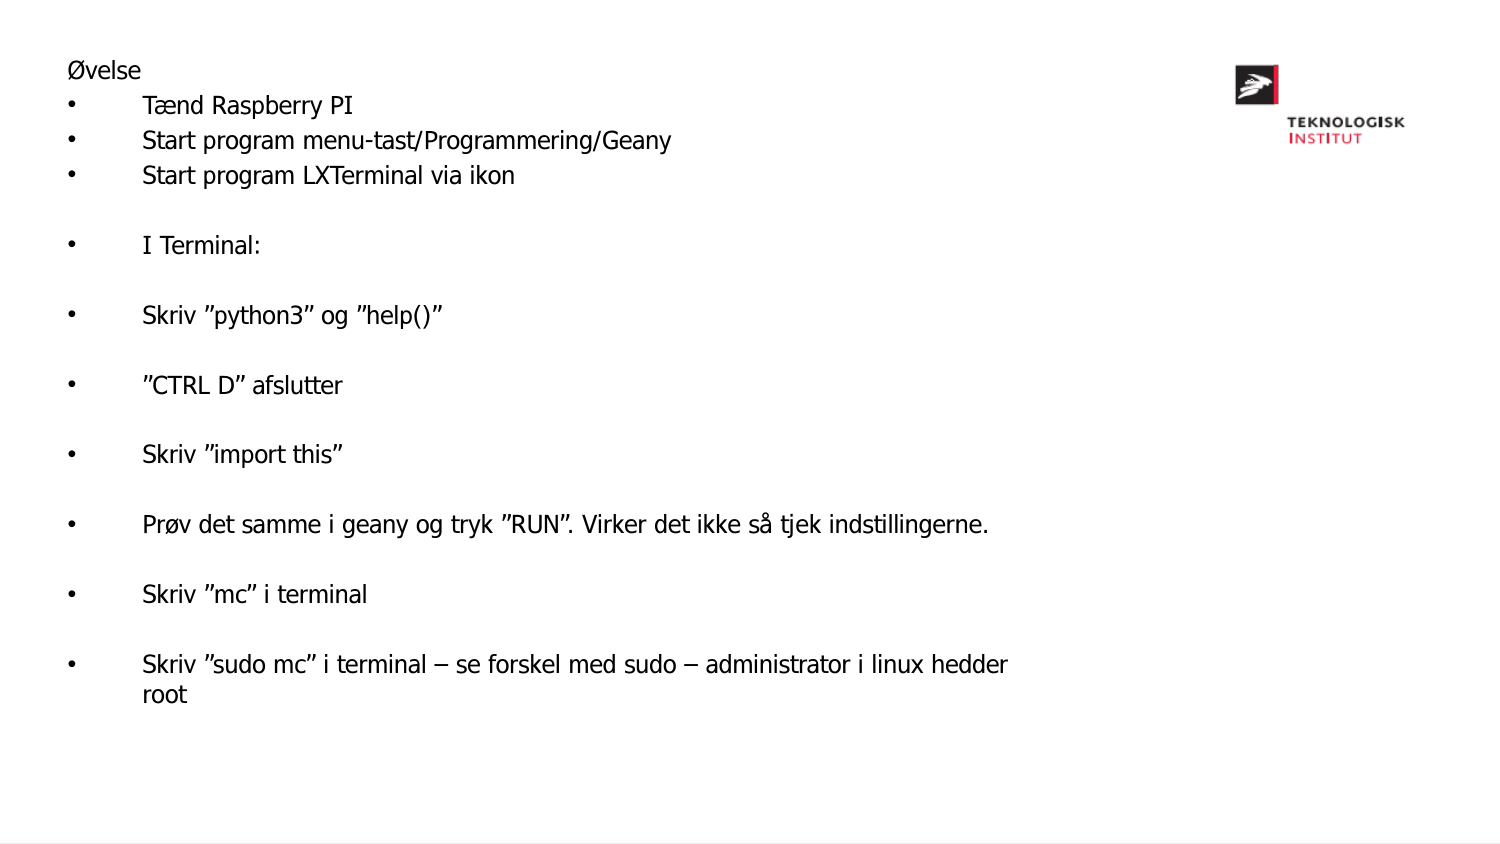

Øvelse
Tænd Raspberry PI
Start program menu-tast/Programmering/Geany
Start program LXTerminal via ikon

I Terminal:

Skriv ”python3” og ”help()”

”CTRL D” afslutter

Skriv ”import this”

Prøv det samme i geany og tryk ”RUN”. Virker det ikke så tjek indstillingerne.

Skriv ”mc” i terminal

Skriv ”sudo mc” i terminal – se forskel med sudo – administrator i linux hedder root